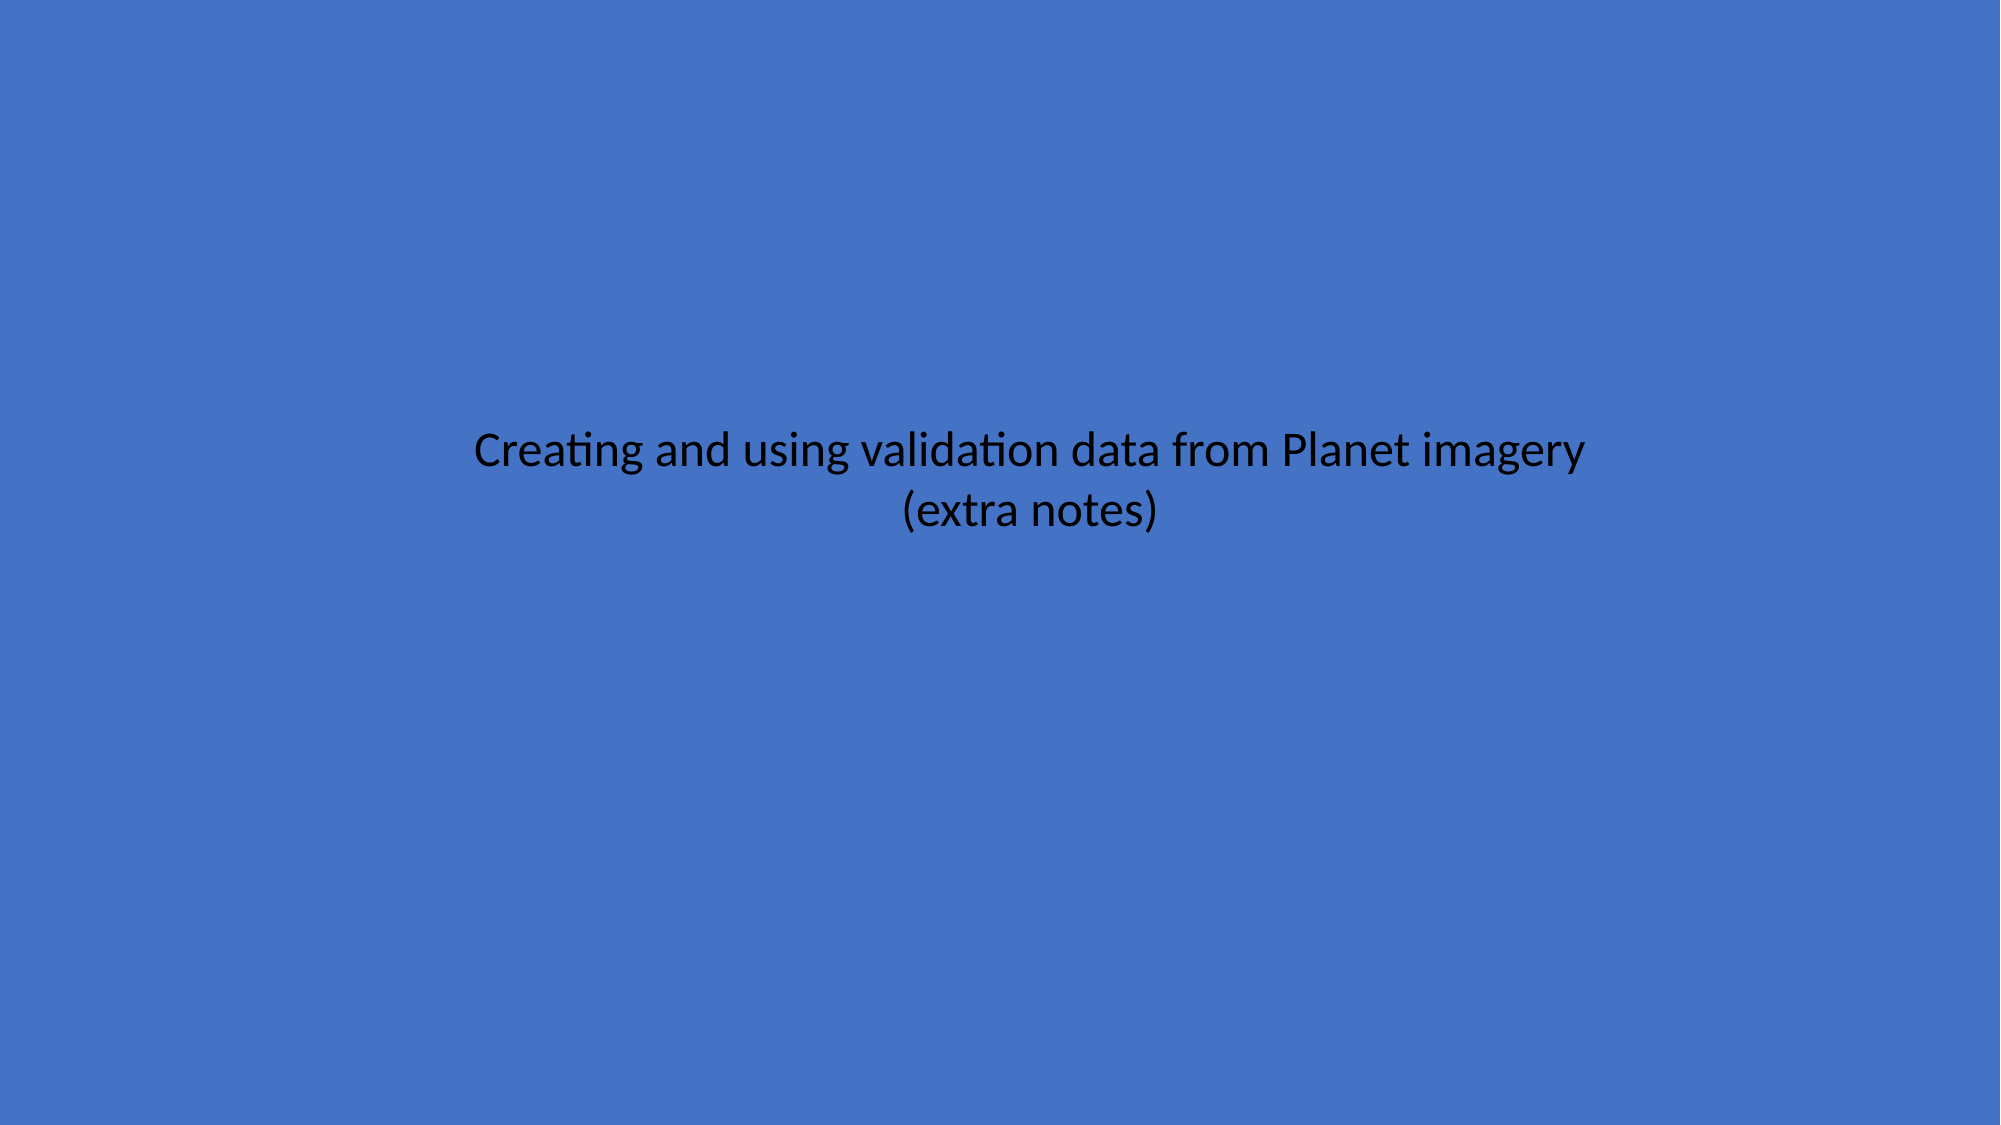

Creating and using validation data from Planet imagery
(extra notes)